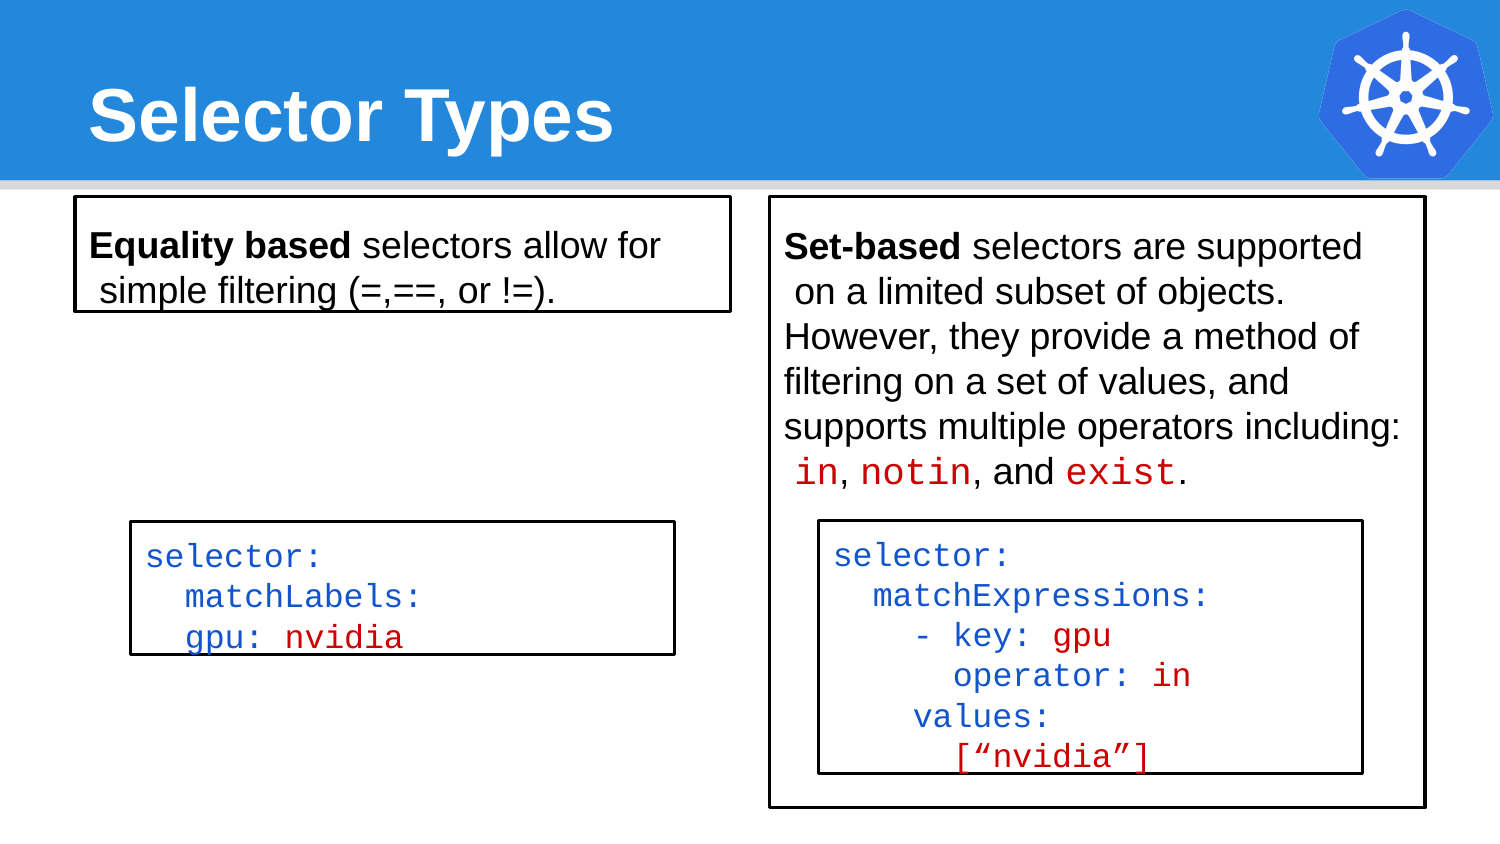

# Selector Types
Equality based selectors allow for  simple filtering (=,==, or !=).

Set-based selectors are supported  on a limited subset of objects.
However, they provide a method of  filtering on a set of values, and  supports multiple operators including:  in, notin, and exist.
selector:  matchExpressions:
- key: gpu  operator: in
values: [“nvidia”]
selector:  matchLabels:
gpu: nvidia